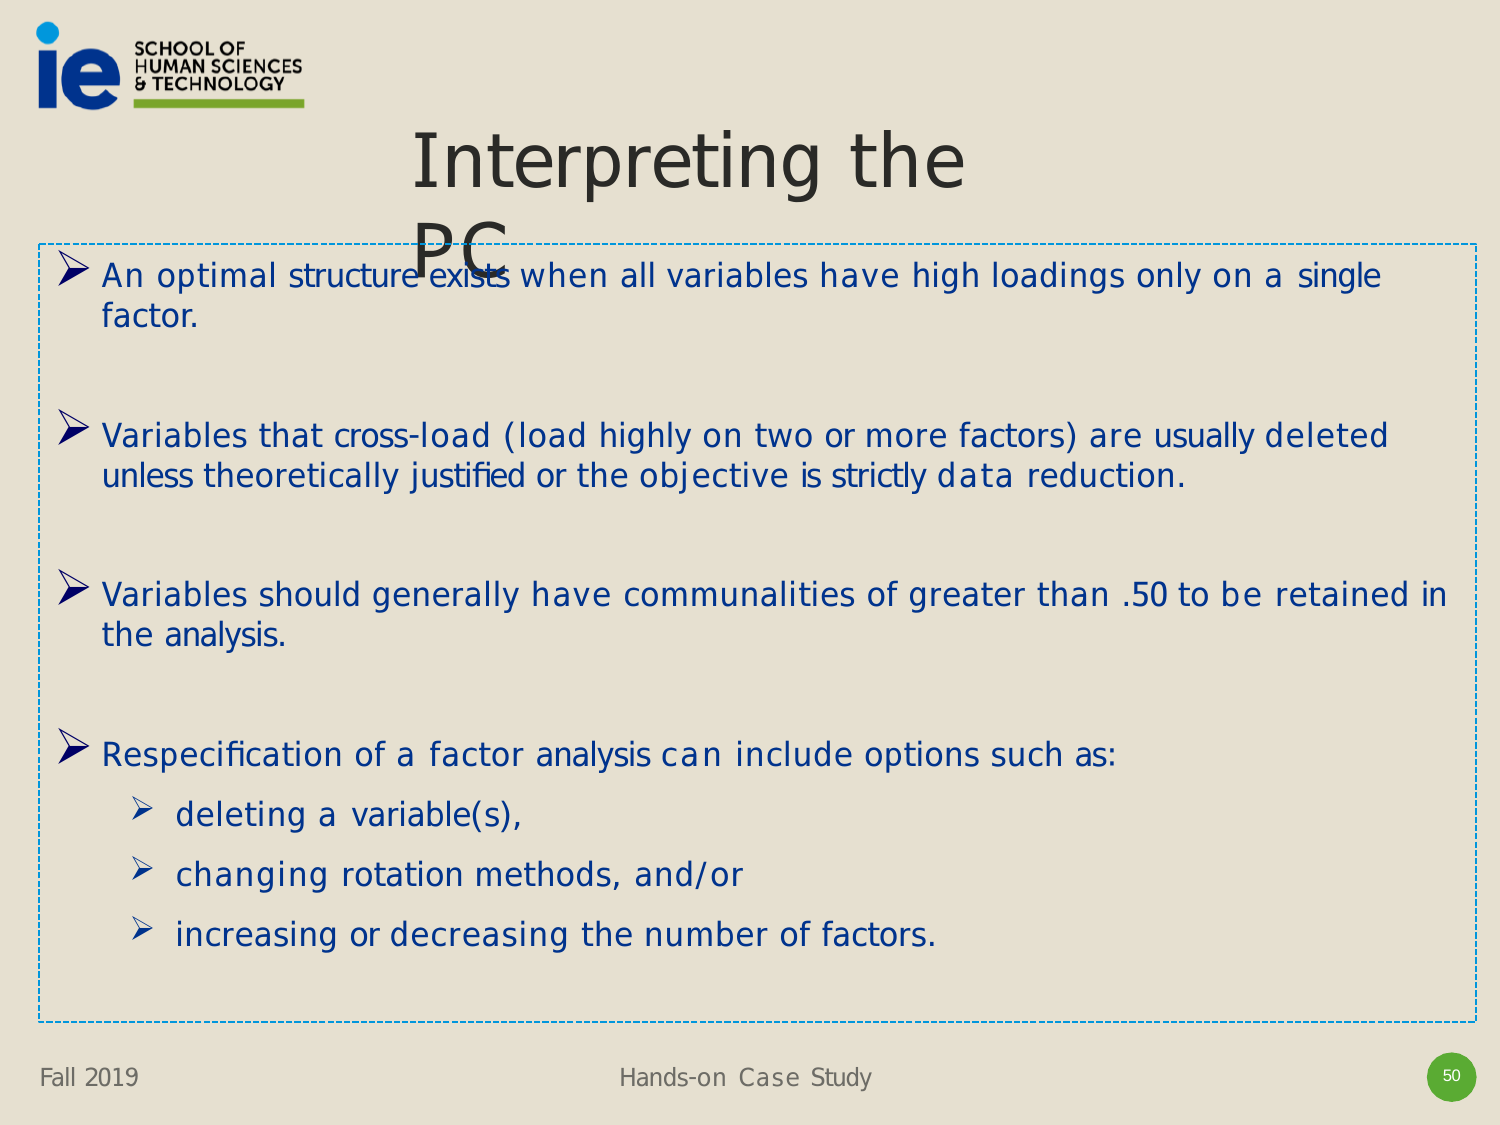

# Interpreting the PC

An optimal structure exists when all variables have high loadings only on a single factor.

Variables that cross-load (load highly on two or more factors) are usually deleted unless theoretically justified or the objective is strictly data reduction.

Variables should generally have communalities of greater than .50 to be retained in the analysis.

Respecification of a factor analysis can include options such as:
deleting a variable(s),
changing rotation methods, and/or
increasing or decreasing the number of factors.
Fall 2019
Hands-on Case Study
50